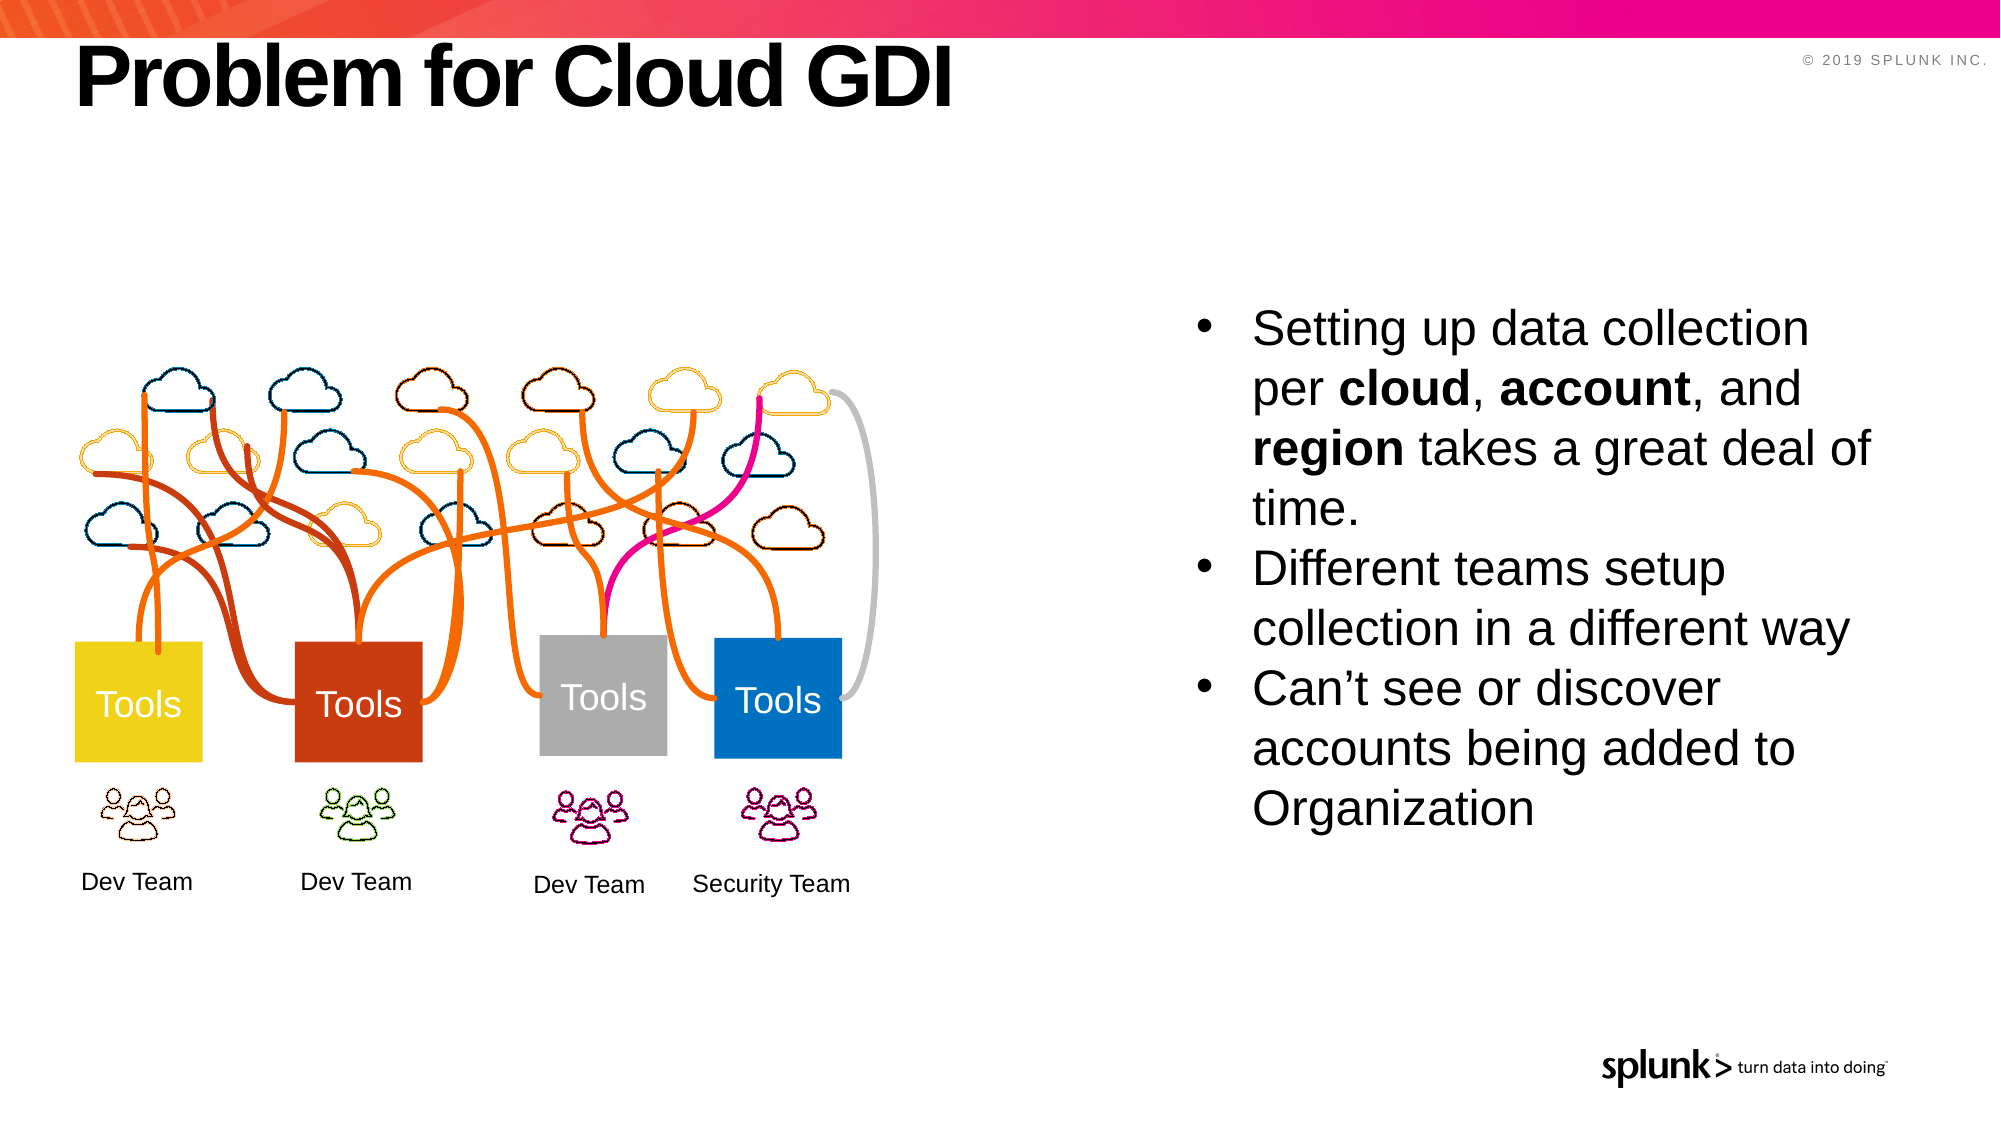

# Problem for Cloud GDI

Setting up data collection per cloud, account, and region takes a great deal of time.
Different teams setup collection in a different way
Can’t see or discover accounts being added to Organization

Tools

Dev Team

Tools
Tools
Tools

Dev Team
Security Team
Dev Team